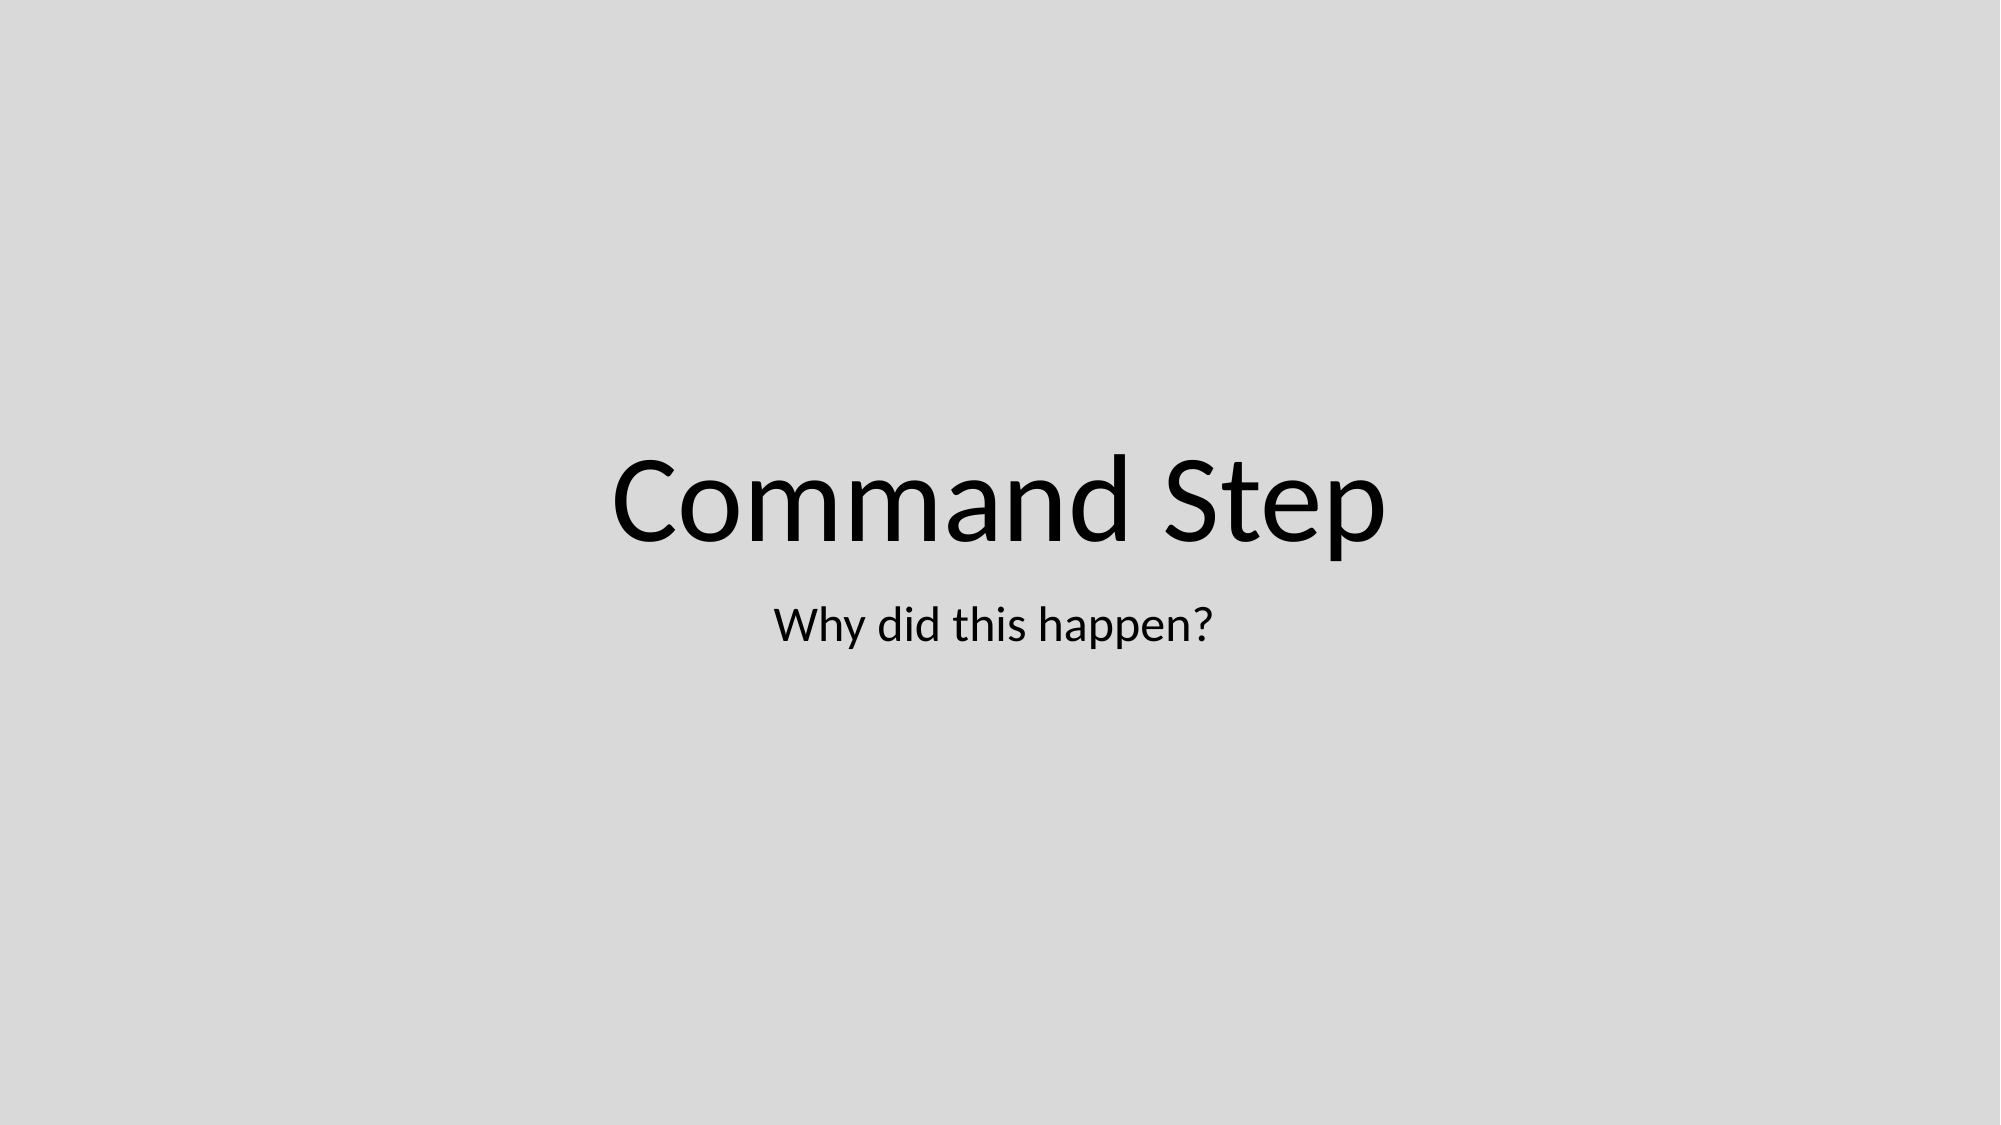

# Command Step
Why did this happen?